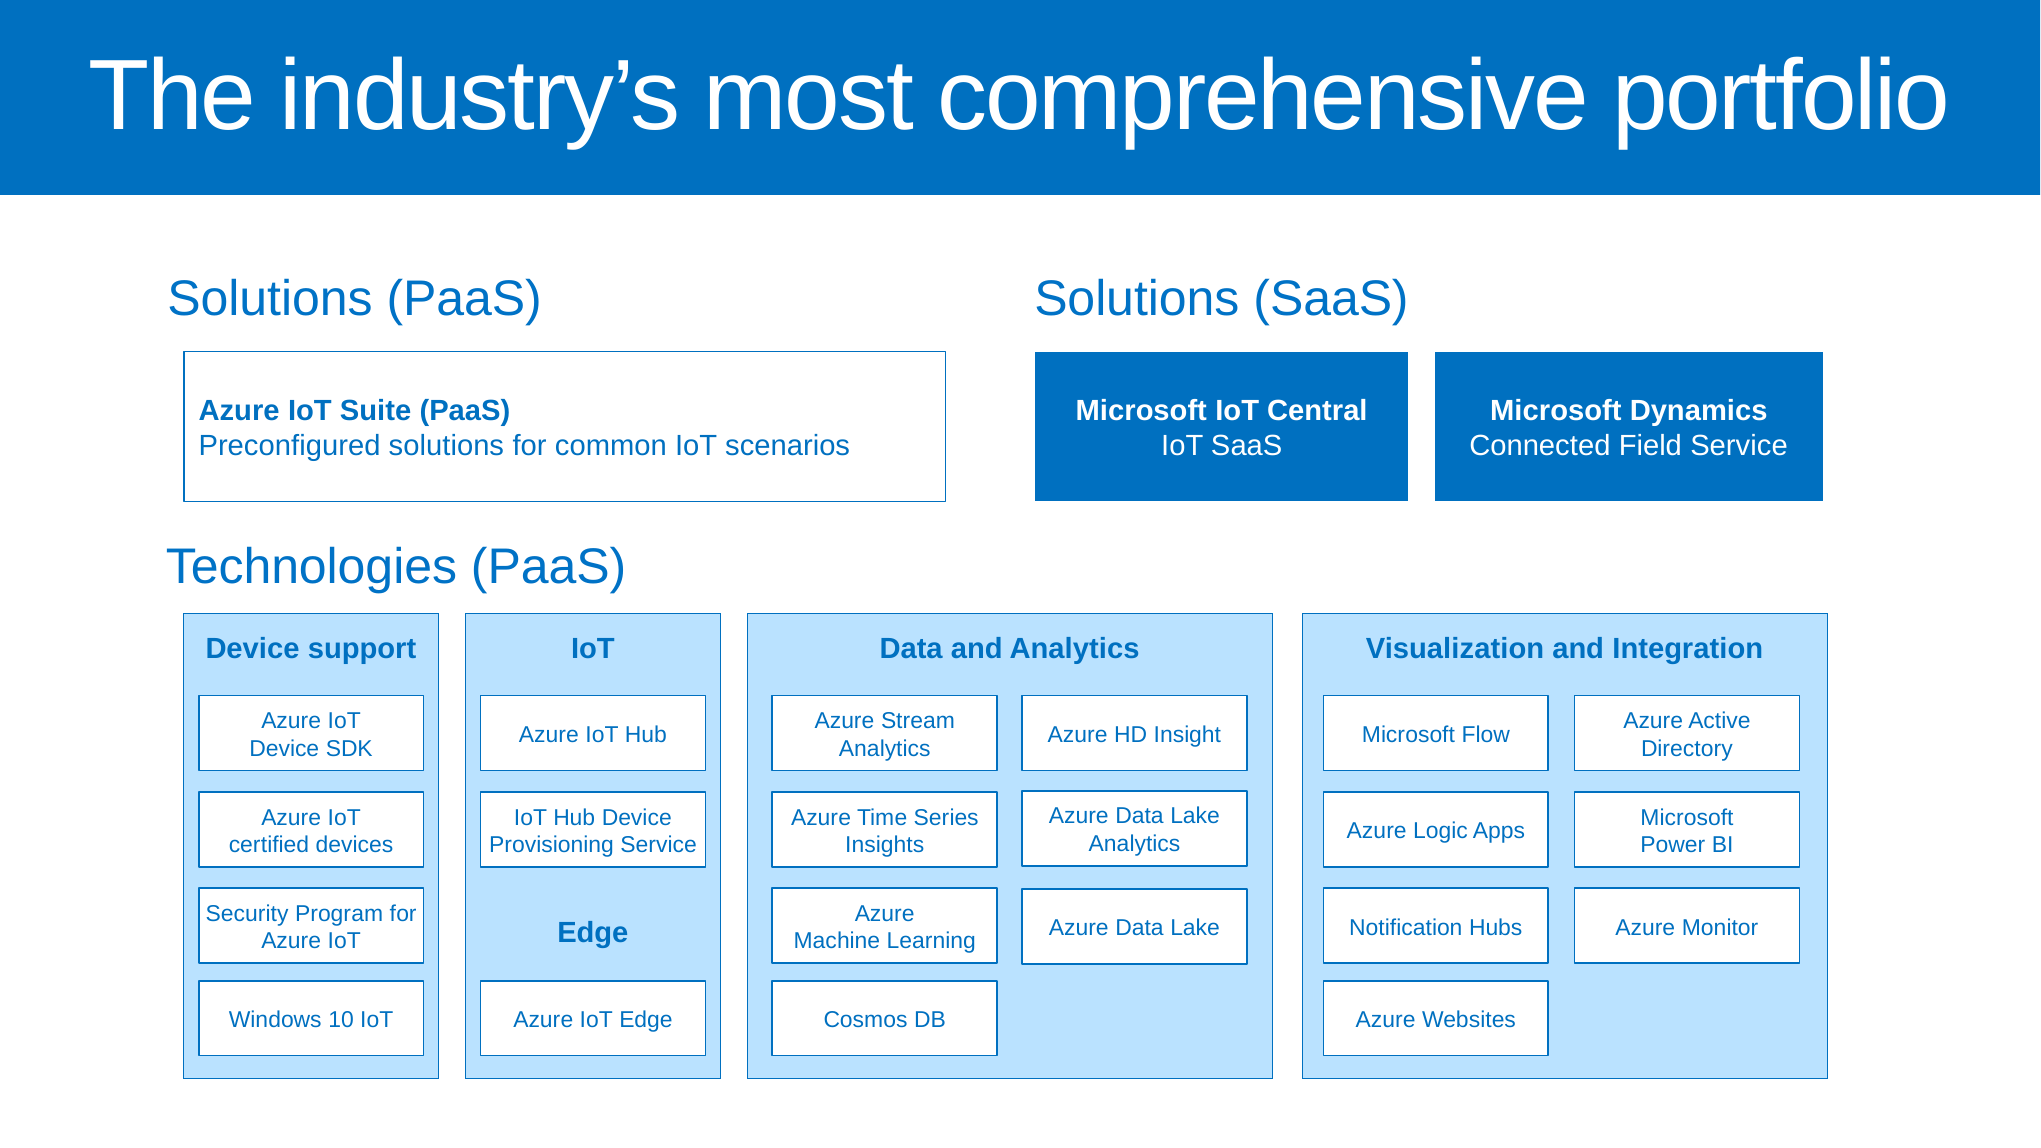

# The industry’s most comprehensive portfolio
Solutions (SaaS)
Solutions (PaaS)
Azure IoT Suite (PaaS)
Preconfigured solutions for common IoT scenarios
Microsoft IoT Central
IoT SaaS
Microsoft Dynamics
Connected Field Service
Technologies (PaaS)
Device support
IoT

Edge
Data and Analytics
Visualization and Integration
Azure IoT
Device SDK
Azure IoT Hub
Azure Stream Analytics
Azure HD Insight
Microsoft Flow
Azure Active Directory
Azure Data Lake Analytics
Azure IoT
certified devices
IoT Hub Device Provisioning Service
Azure Time Series Insights
Azure Logic Apps
Microsoft
Power BI
Security Program for Azure IoT
Azure
Machine Learning
Notification Hubs
Azure Monitor
Azure Data Lake
Windows 10 IoT
Azure IoT Edge
Cosmos DB
Azure Websites
Visualization and Integration Services